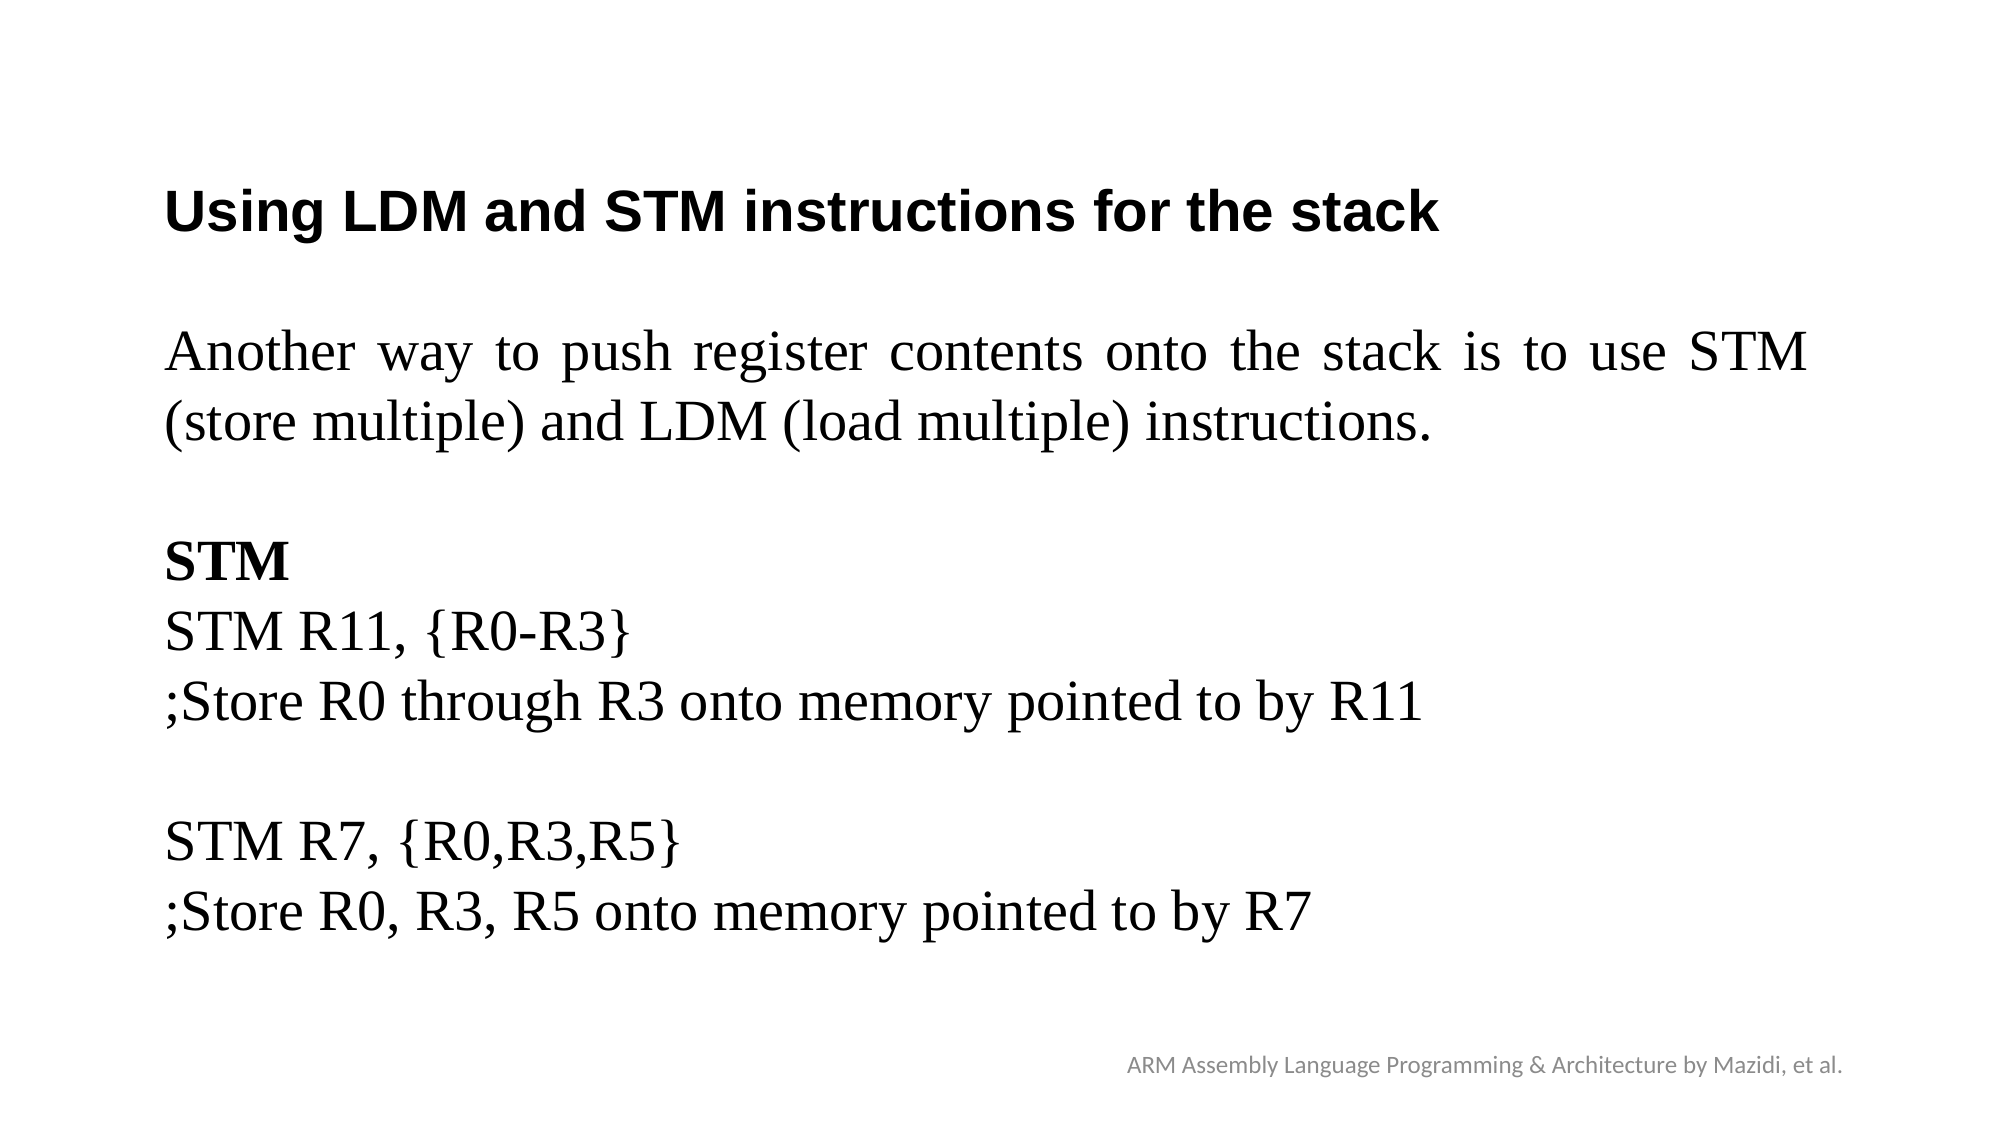

Using LDM and STM instructions for the stack

Another way to push register contents onto the stack is to use STM (store multiple) and LDM (load multiple) instructions.

STM
STM R11, {R0-R3}
;Store R0 through R3 onto memory pointed to by R11

STM R7, {R0,R3,R5}
;Store R0, R3, R5 onto memory pointed to by R7
ARM Assembly Language Programming & Architecture by Mazidi, et al.